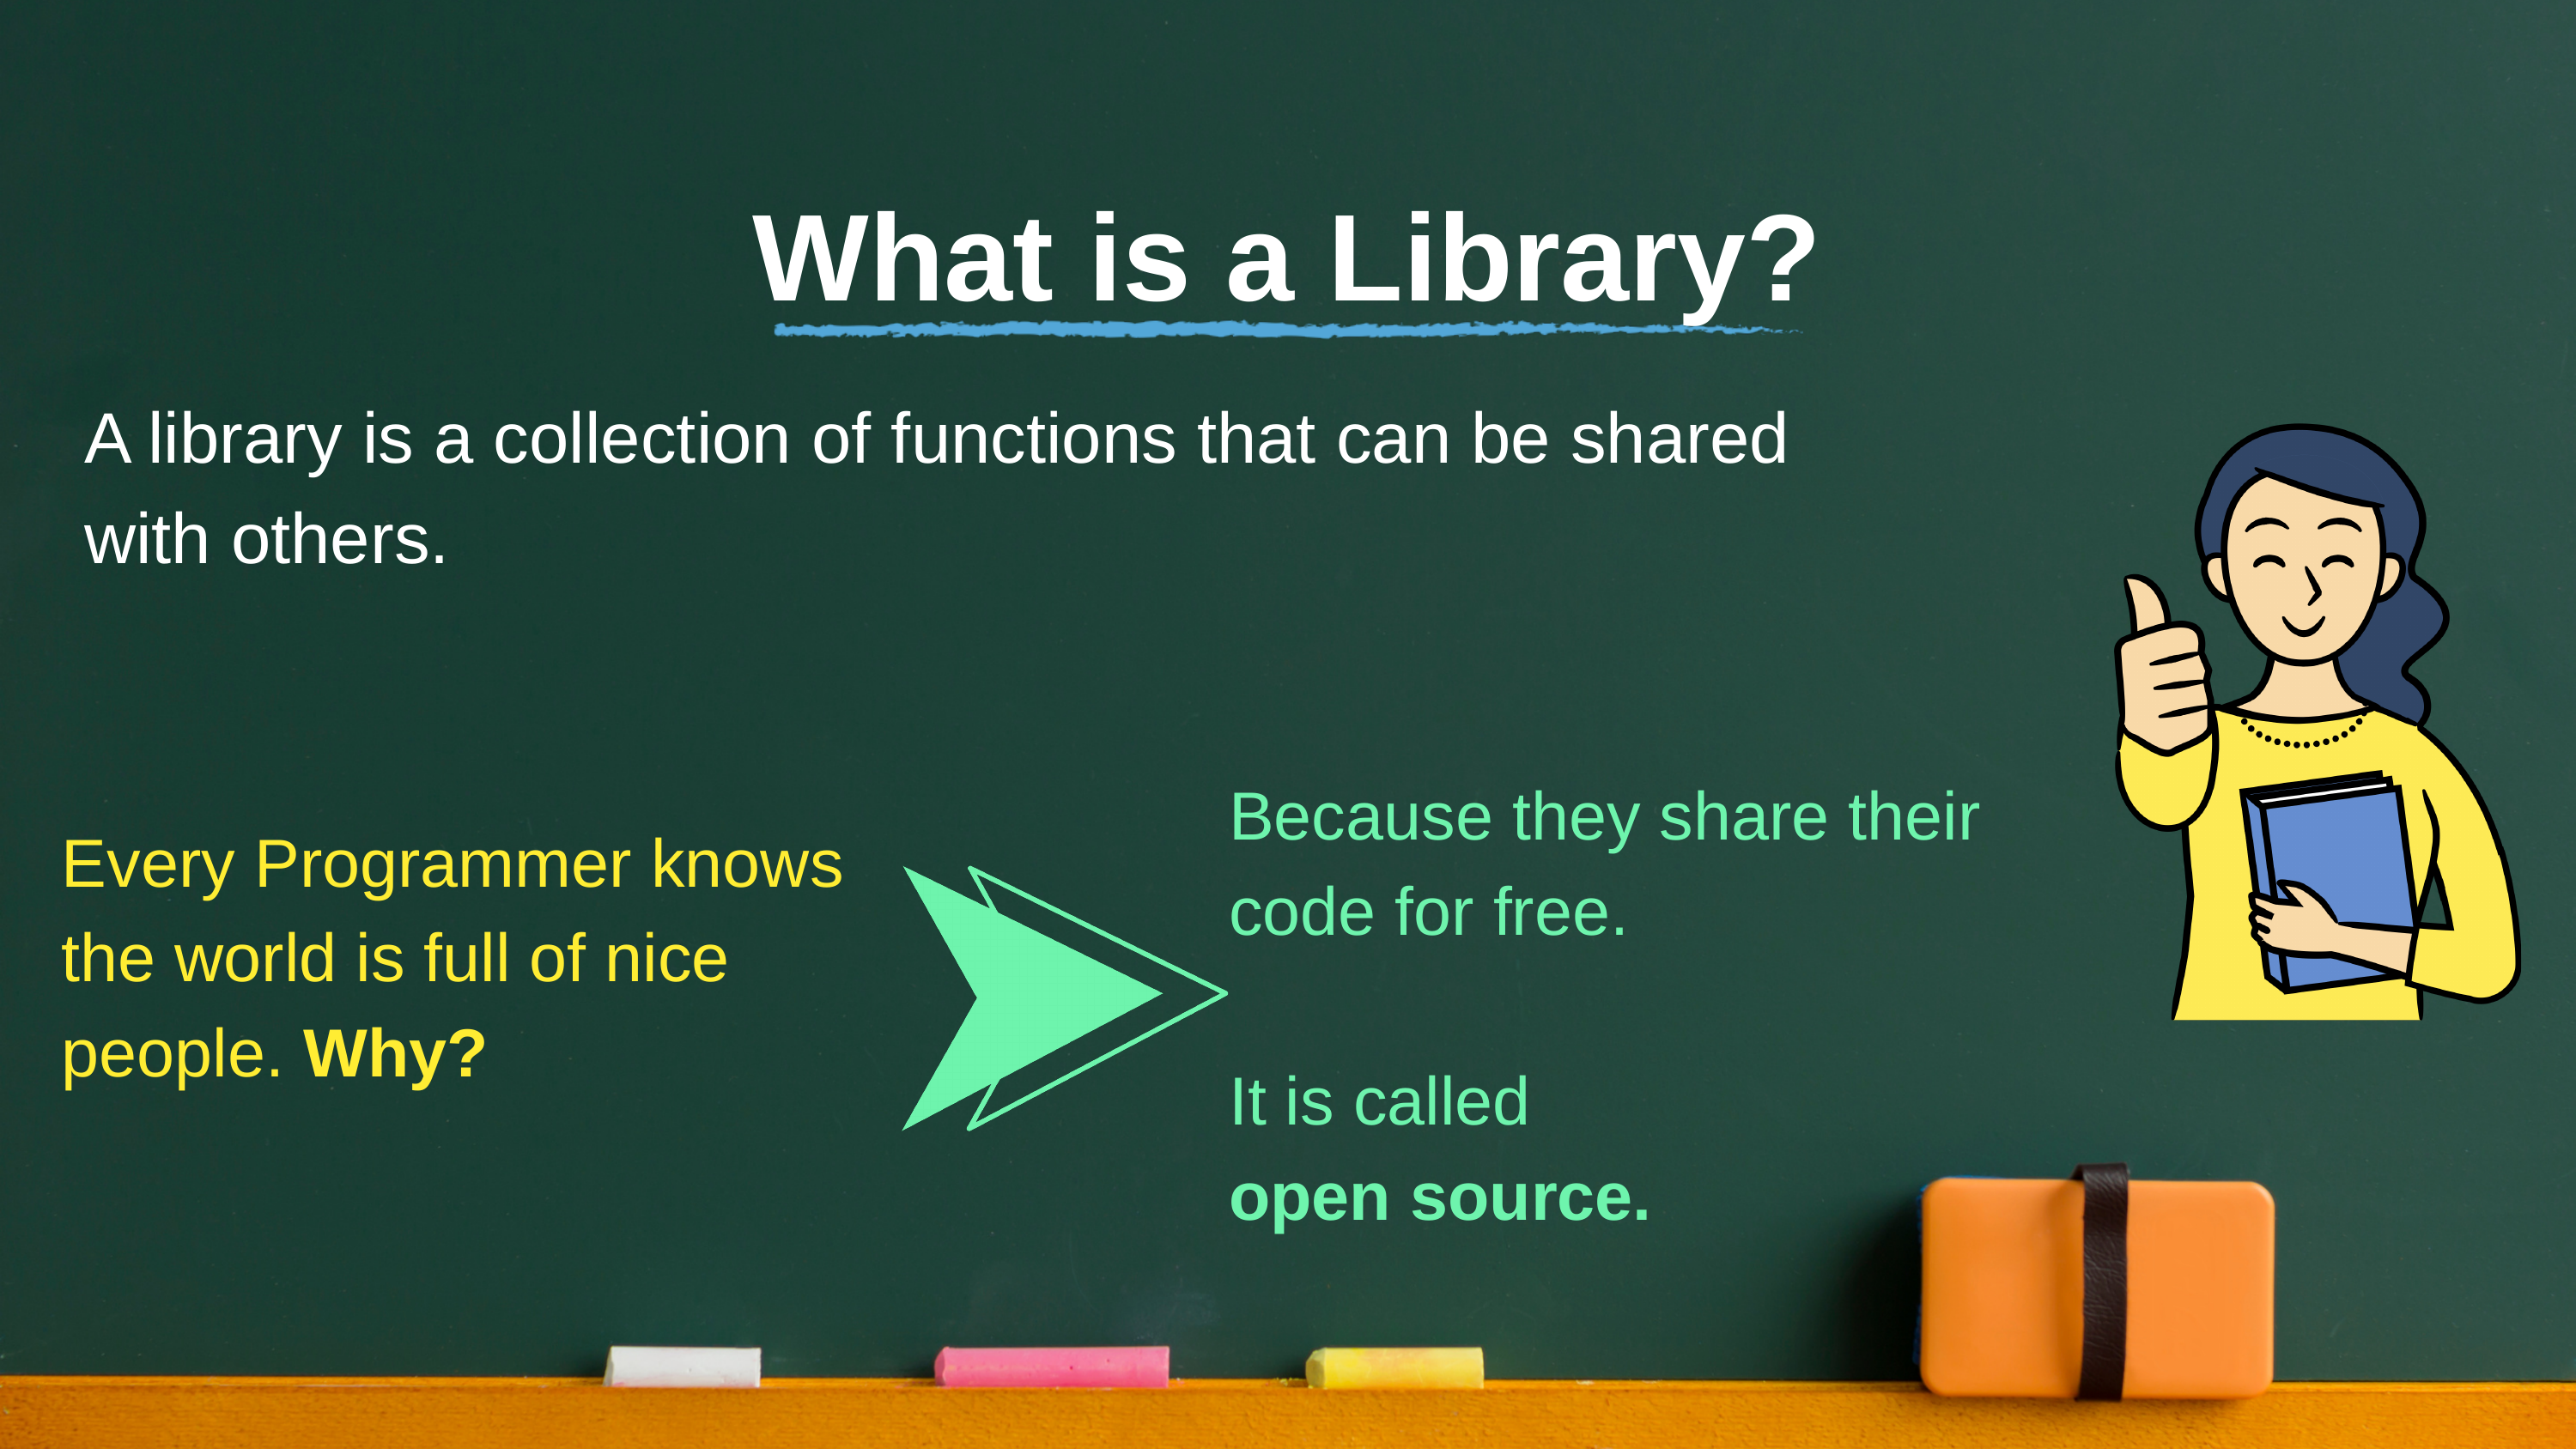

What is a Library?

A library is a collection of functions that can be shared with others.

Because they share their code for free.

It is called
open source.
Every Programmer knows the world is full of nice people. Why?